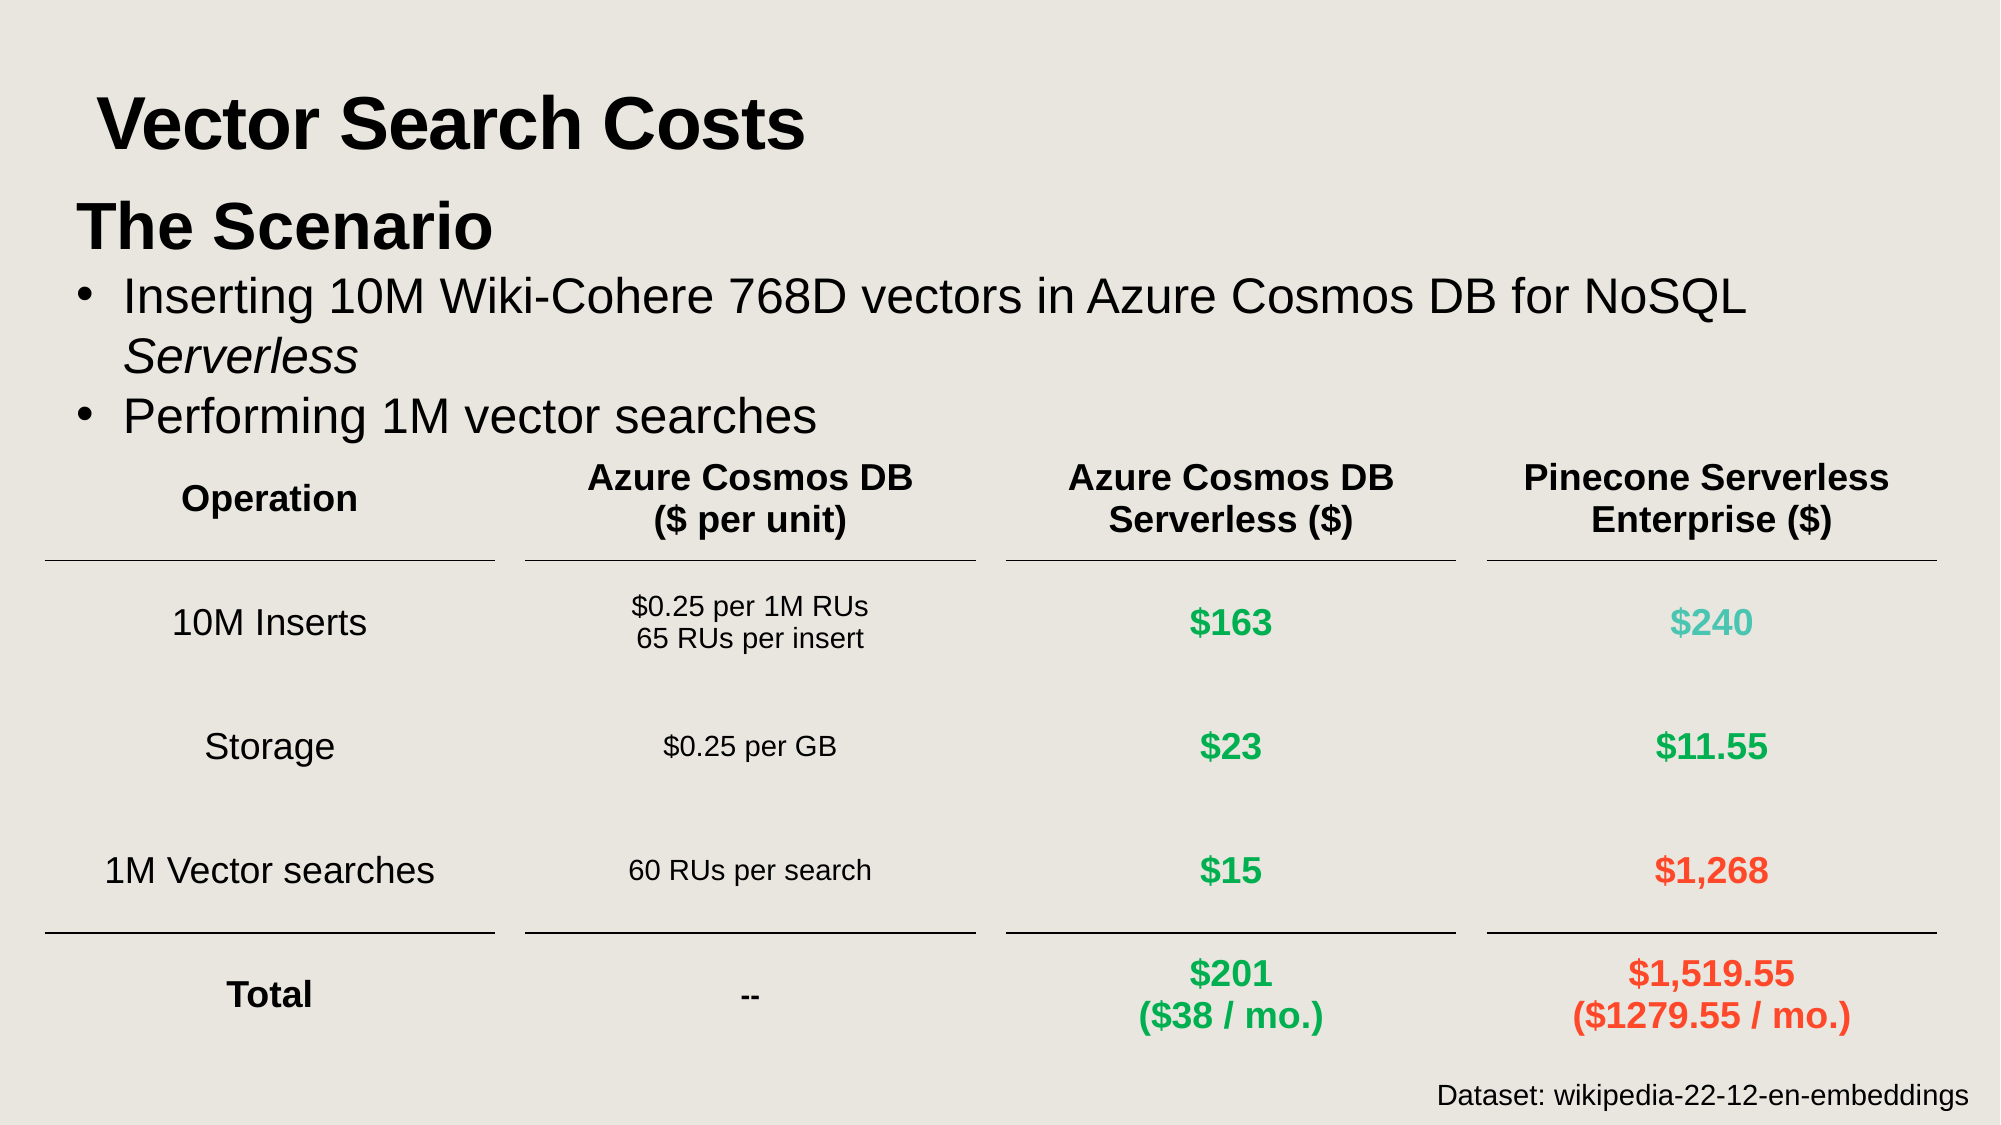

# Vector Search Costs
The Scenario
Inserting 10M Wiki-Cohere 768D vectors in Azure Cosmos DB for NoSQL Serverless
Performing 1M vector searches
| Operation |
| --- |
| 10M Inserts |
| Storage |
| 1M Vector searches |
| Total |
| Azure Cosmos DB ($ per unit) |
| --- |
| $0.25 per 1M RUs 65 RUs per insert |
| $0.25 per GB |
| 60 RUs per search |
| -- |
| Azure Cosmos DB Serverless ($) |
| --- |
| $163 |
| $23 |
| $15 |
| $201 ($38 / mo.) |
| Pinecone Serverless Enterprise ($) |
| --- |
| $240 |
| $11.55 |
| $1,268 |
| $1,519.55 ($1279.55 / mo.) |
Dataset: wikipedia-22-12-en-embeddings